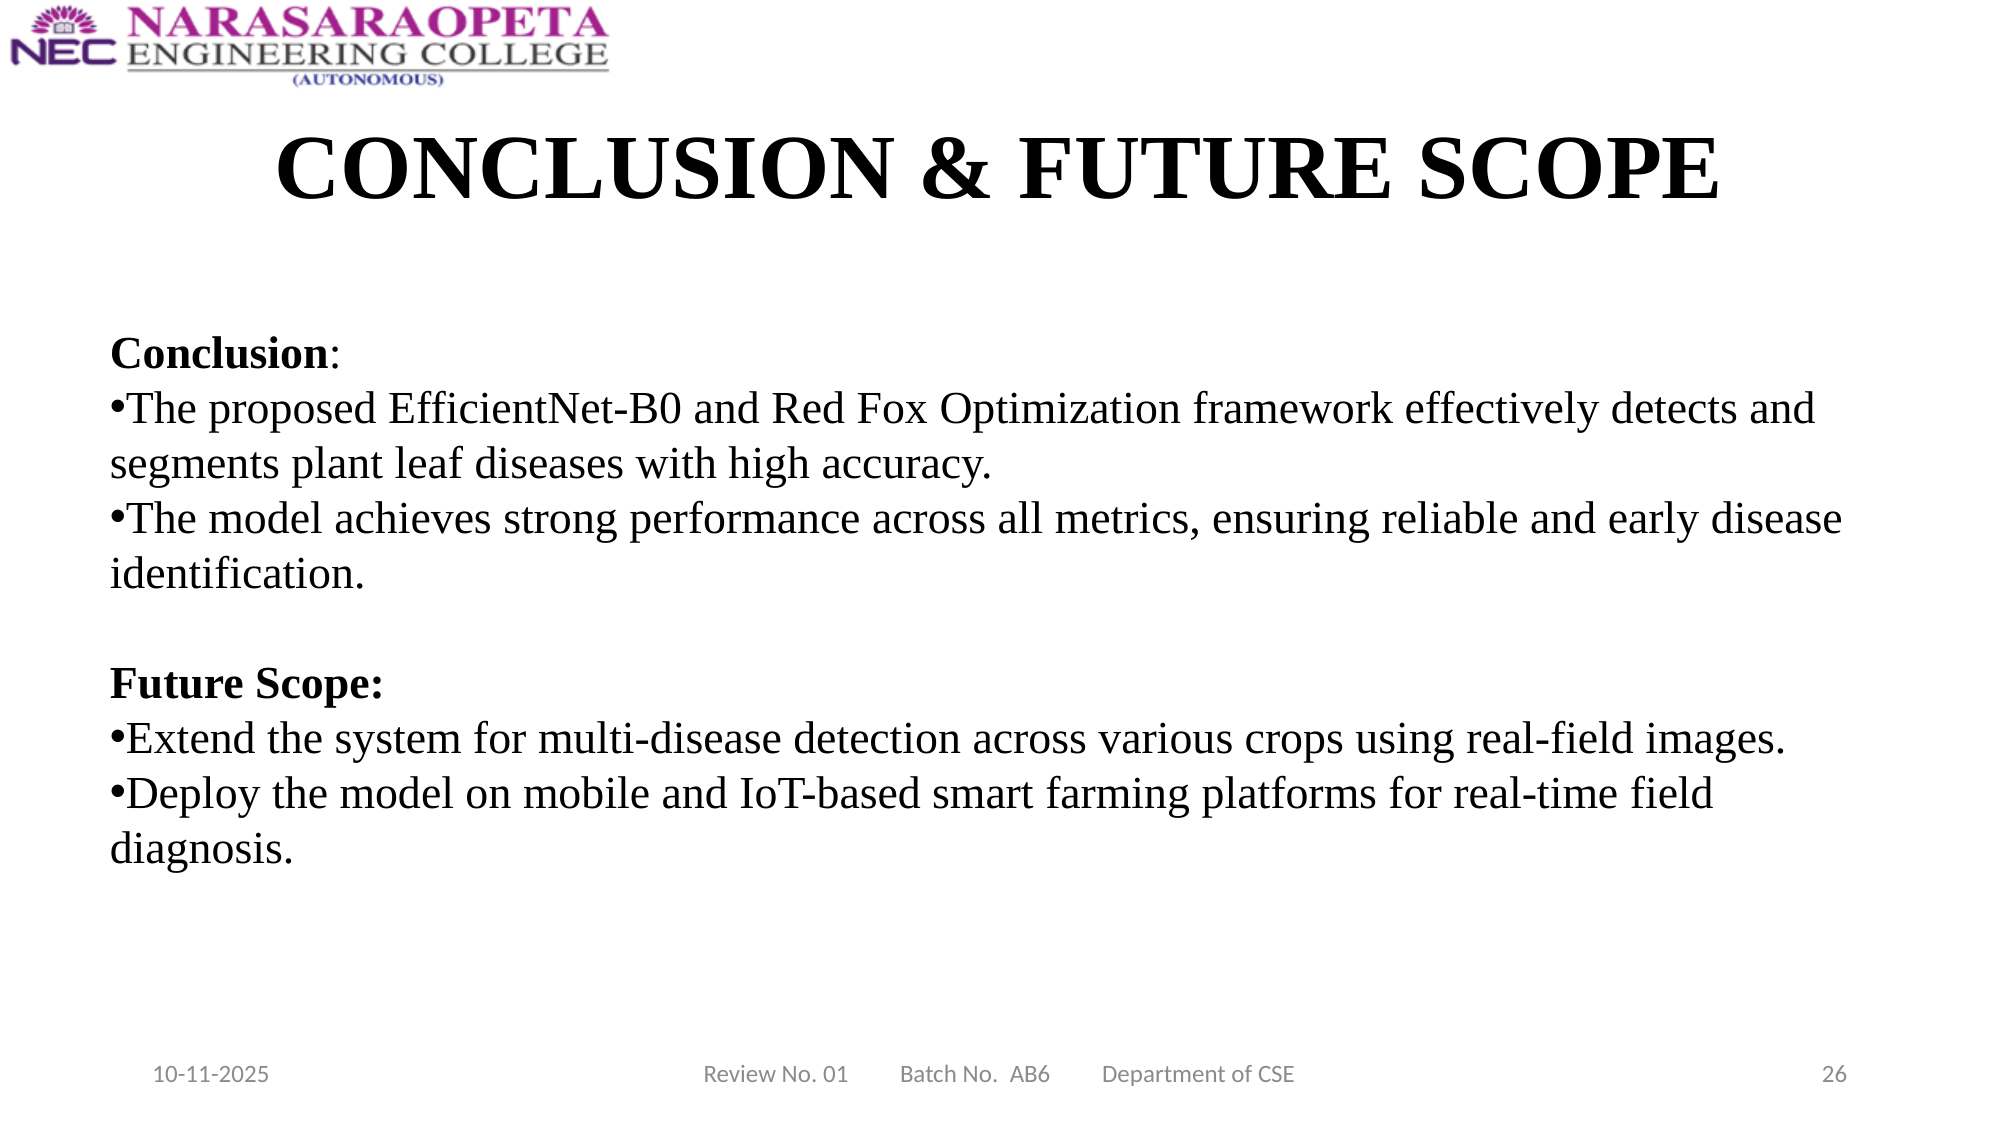

# CONCLUSION & FUTURE SCOPE
Conclusion:
The proposed EfficientNet-B0 and Red Fox Optimization framework effectively detects and segments plant leaf diseases with high accuracy.
The model achieves strong performance across all metrics, ensuring reliable and early disease identification.

Future Scope:
Extend the system for multi-disease detection across various crops using real-field images.
Deploy the model on mobile and IoT-based smart farming platforms for real-time field diagnosis.
10-11-2025
Review No. 01         Batch No.  AB6         Department of CSE
26